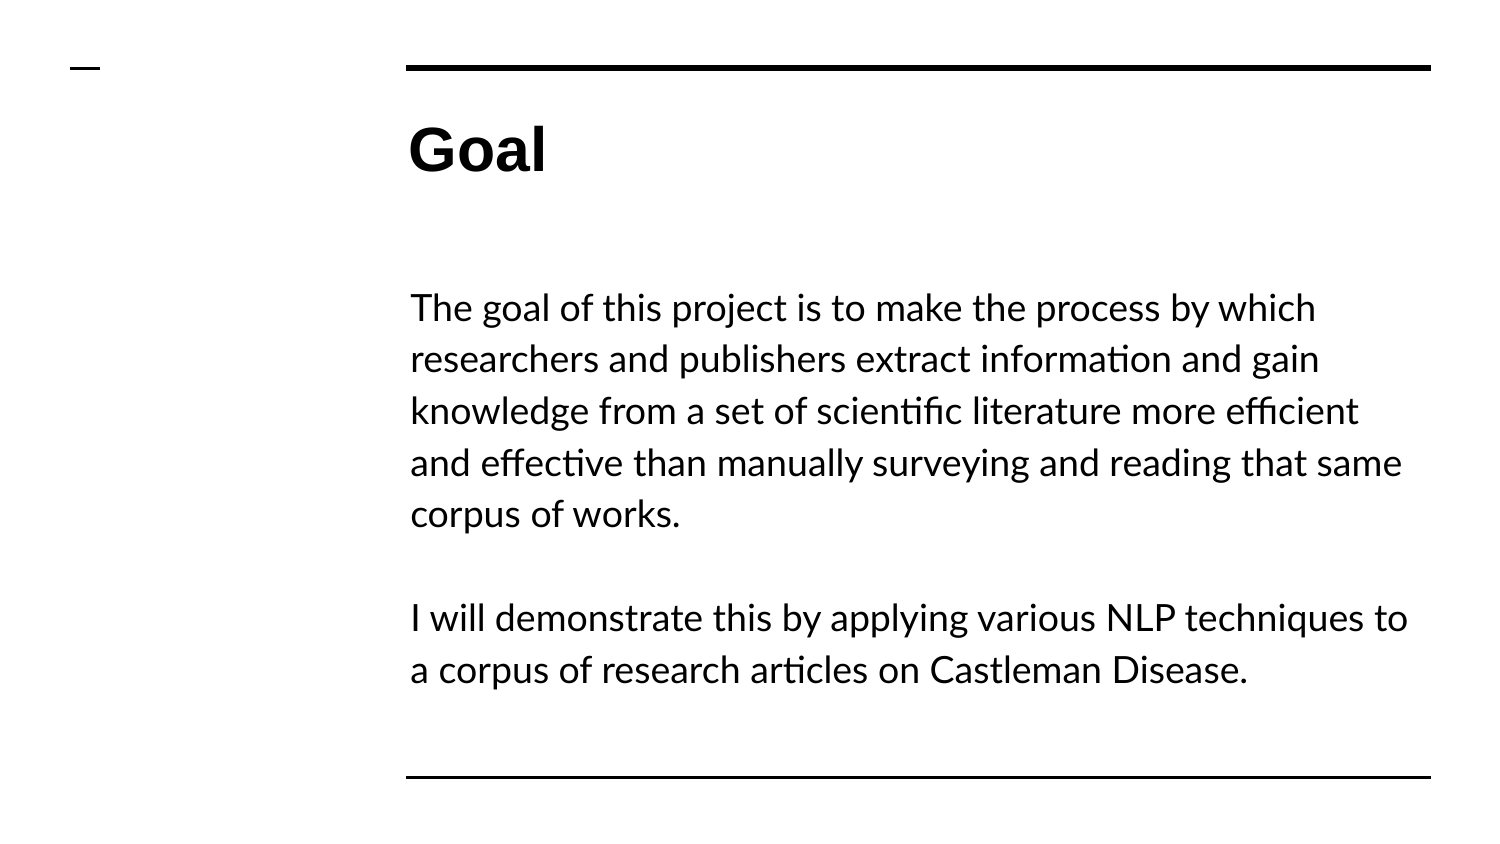

# Goal
The goal of this project is to make the process by which researchers and publishers extract information and gain knowledge from a set of scientific literature more efficient and effective than manually surveying and reading that same corpus of works.

I will demonstrate this by applying various NLP techniques to a corpus of research articles on Castleman Disease.